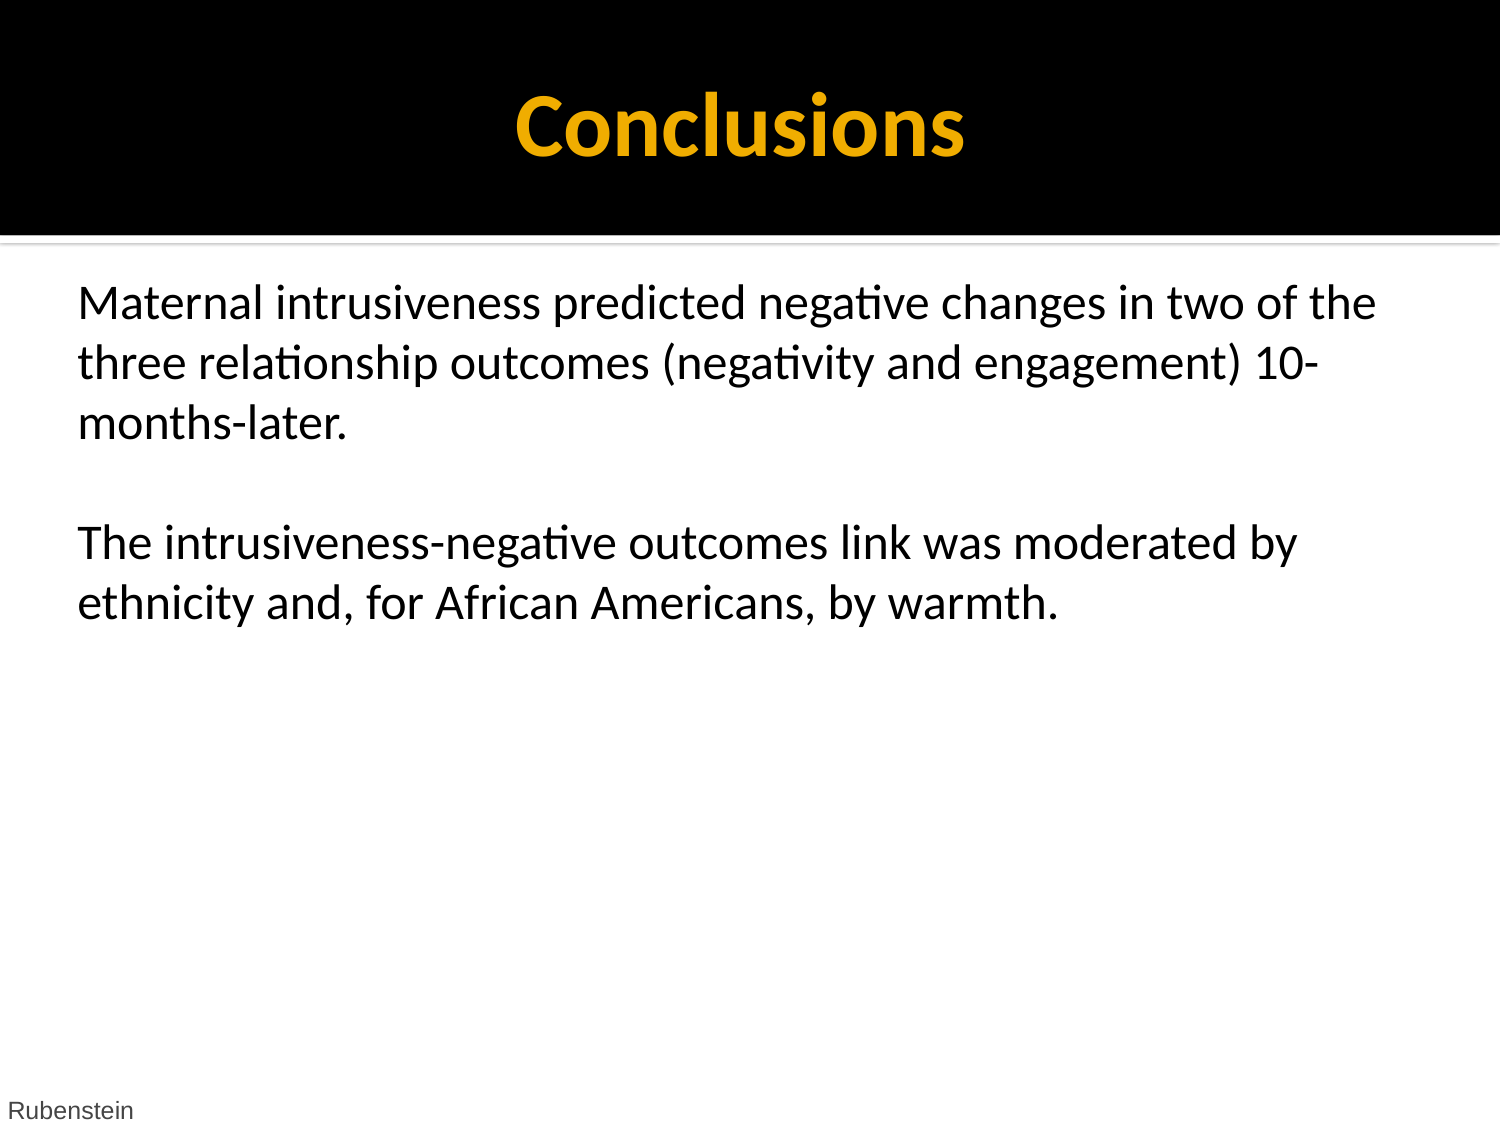

# Conclusions
Maternal intrusiveness predicted negative changes in two of the three relationship outcomes (negativity and engagement) 10-months-later.

The intrusiveness-negative outcomes link was moderated by ethnicity and, for African Americans, by warmth.

Rubenstein